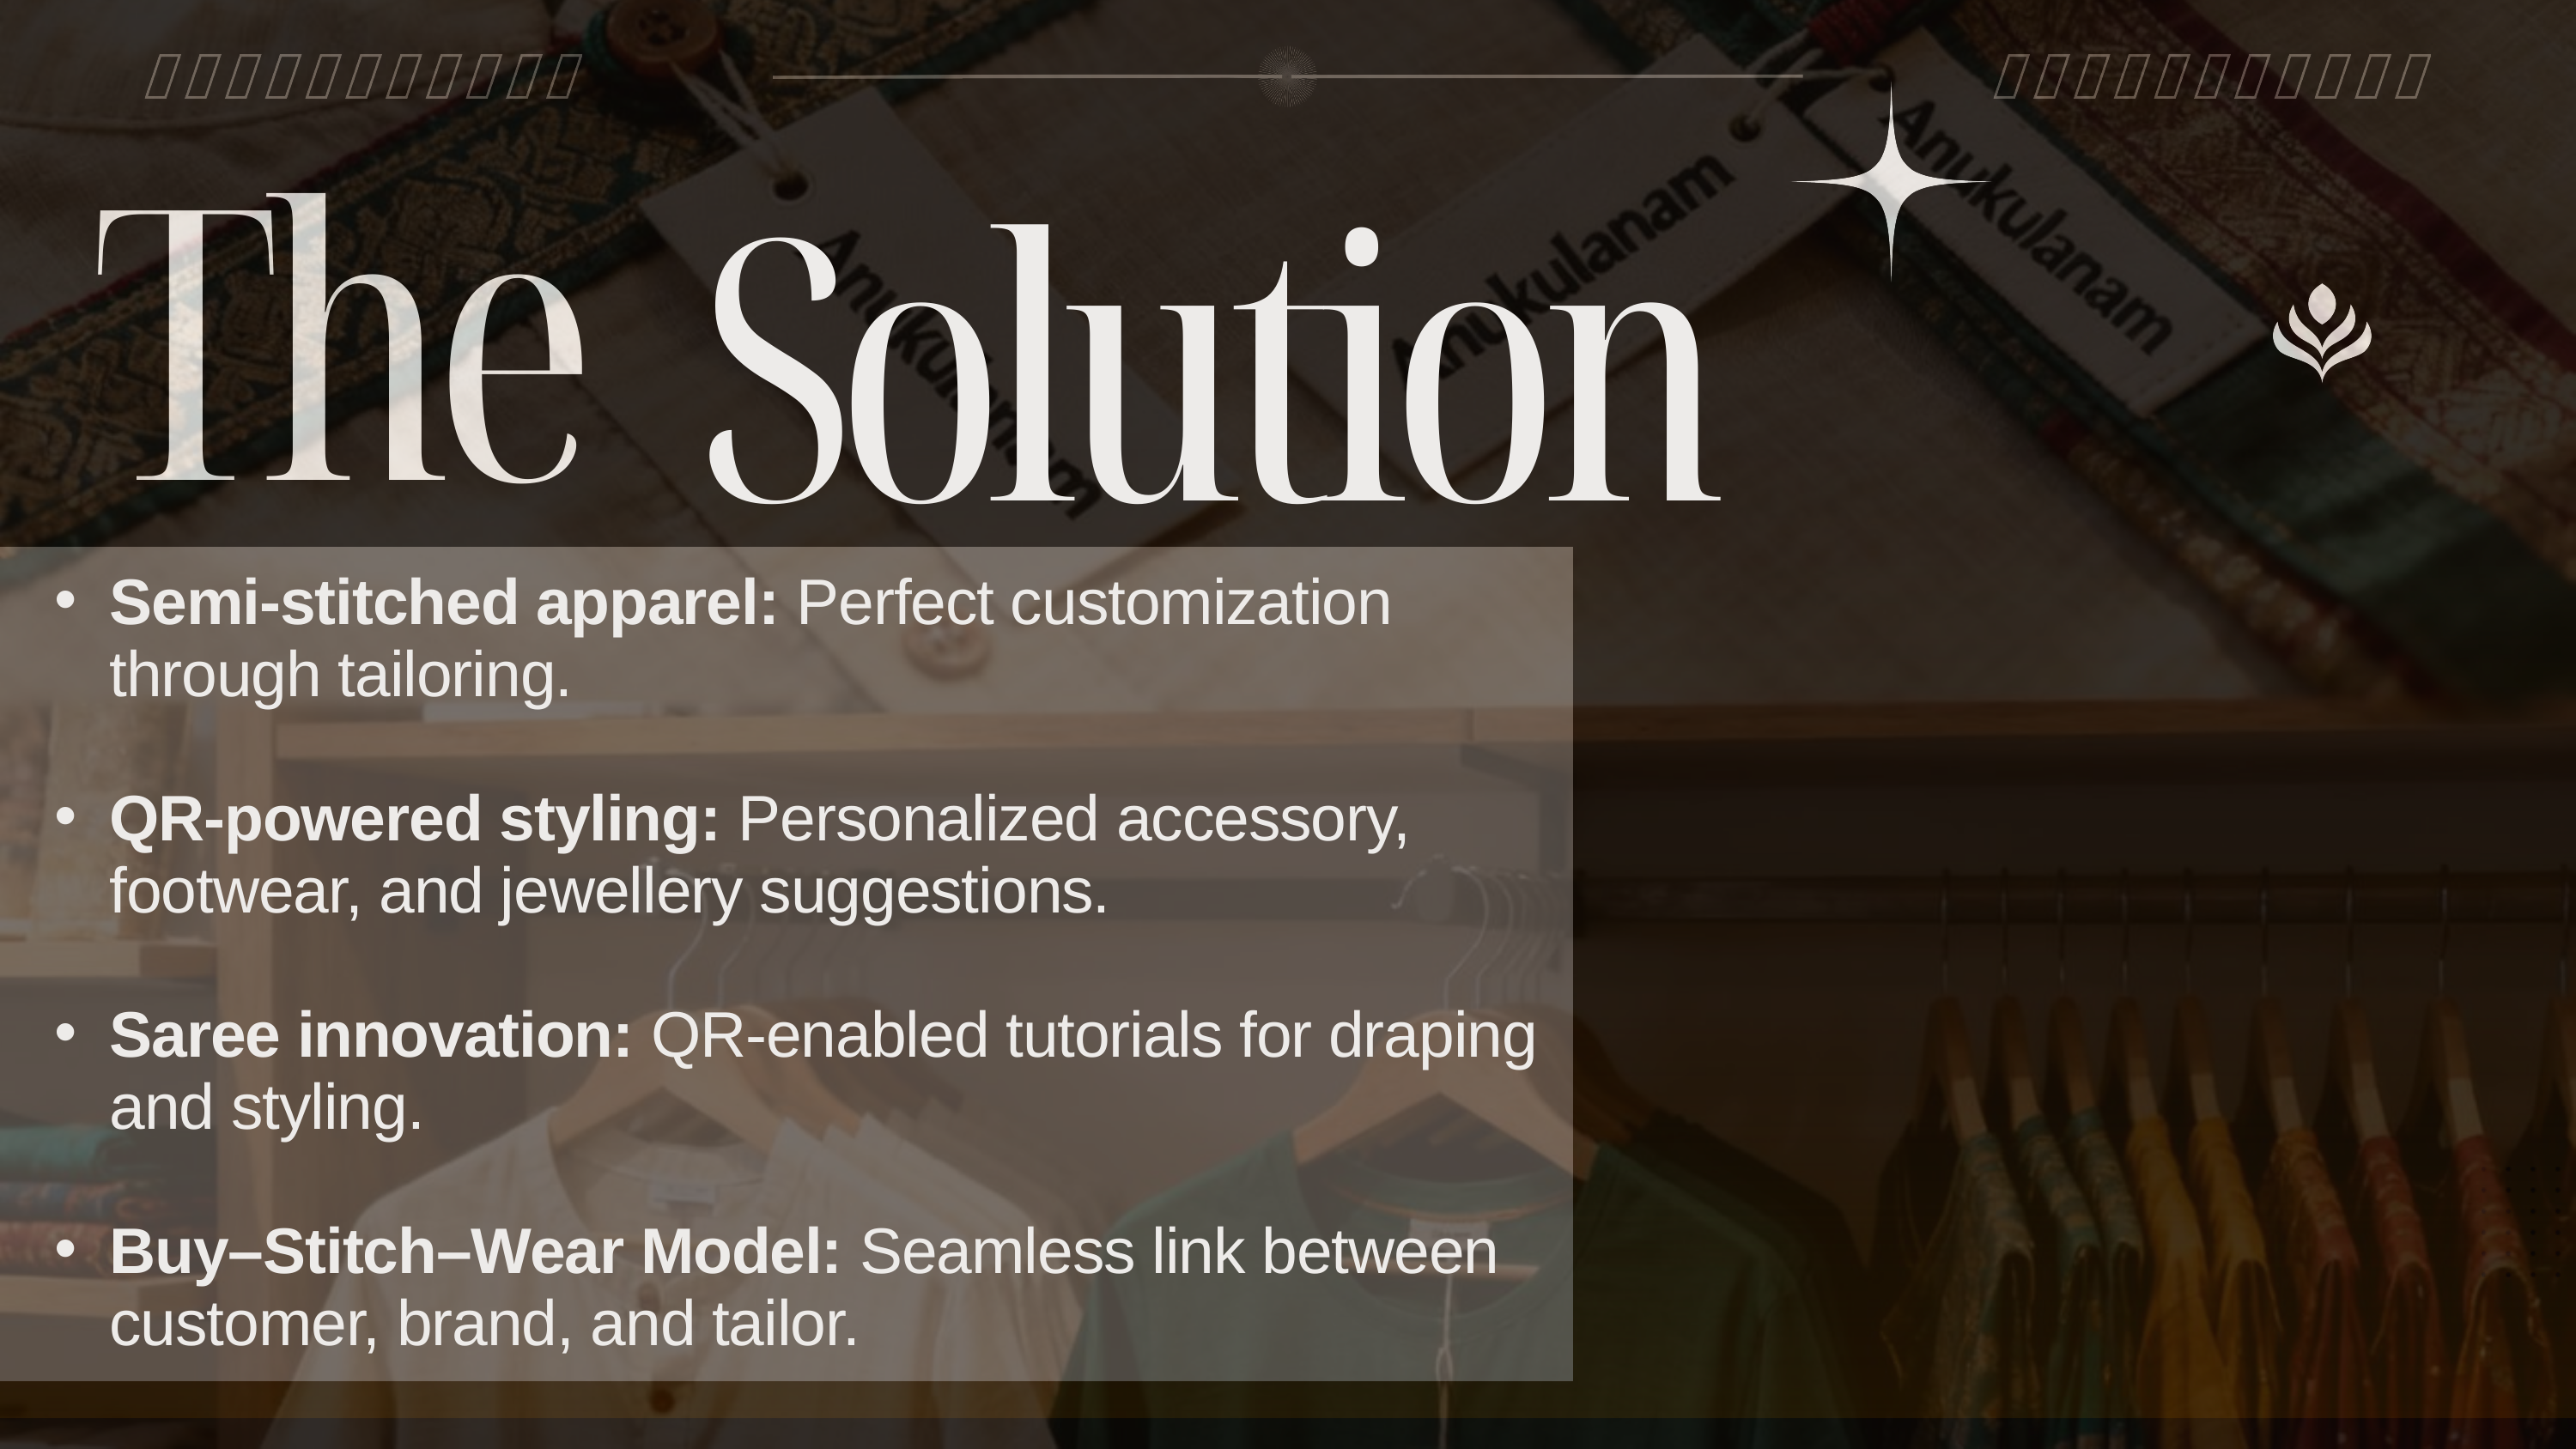

The
Solution

Semi-stitched apparel: Perfect customization through tailoring.

QR-powered styling: Personalized accessory, footwear, and jewellery suggestions.

Saree innovation: QR-enabled tutorials for draping and styling.

Buy–Stitch–Wear Model: Seamless link between customer, brand, and tailor.